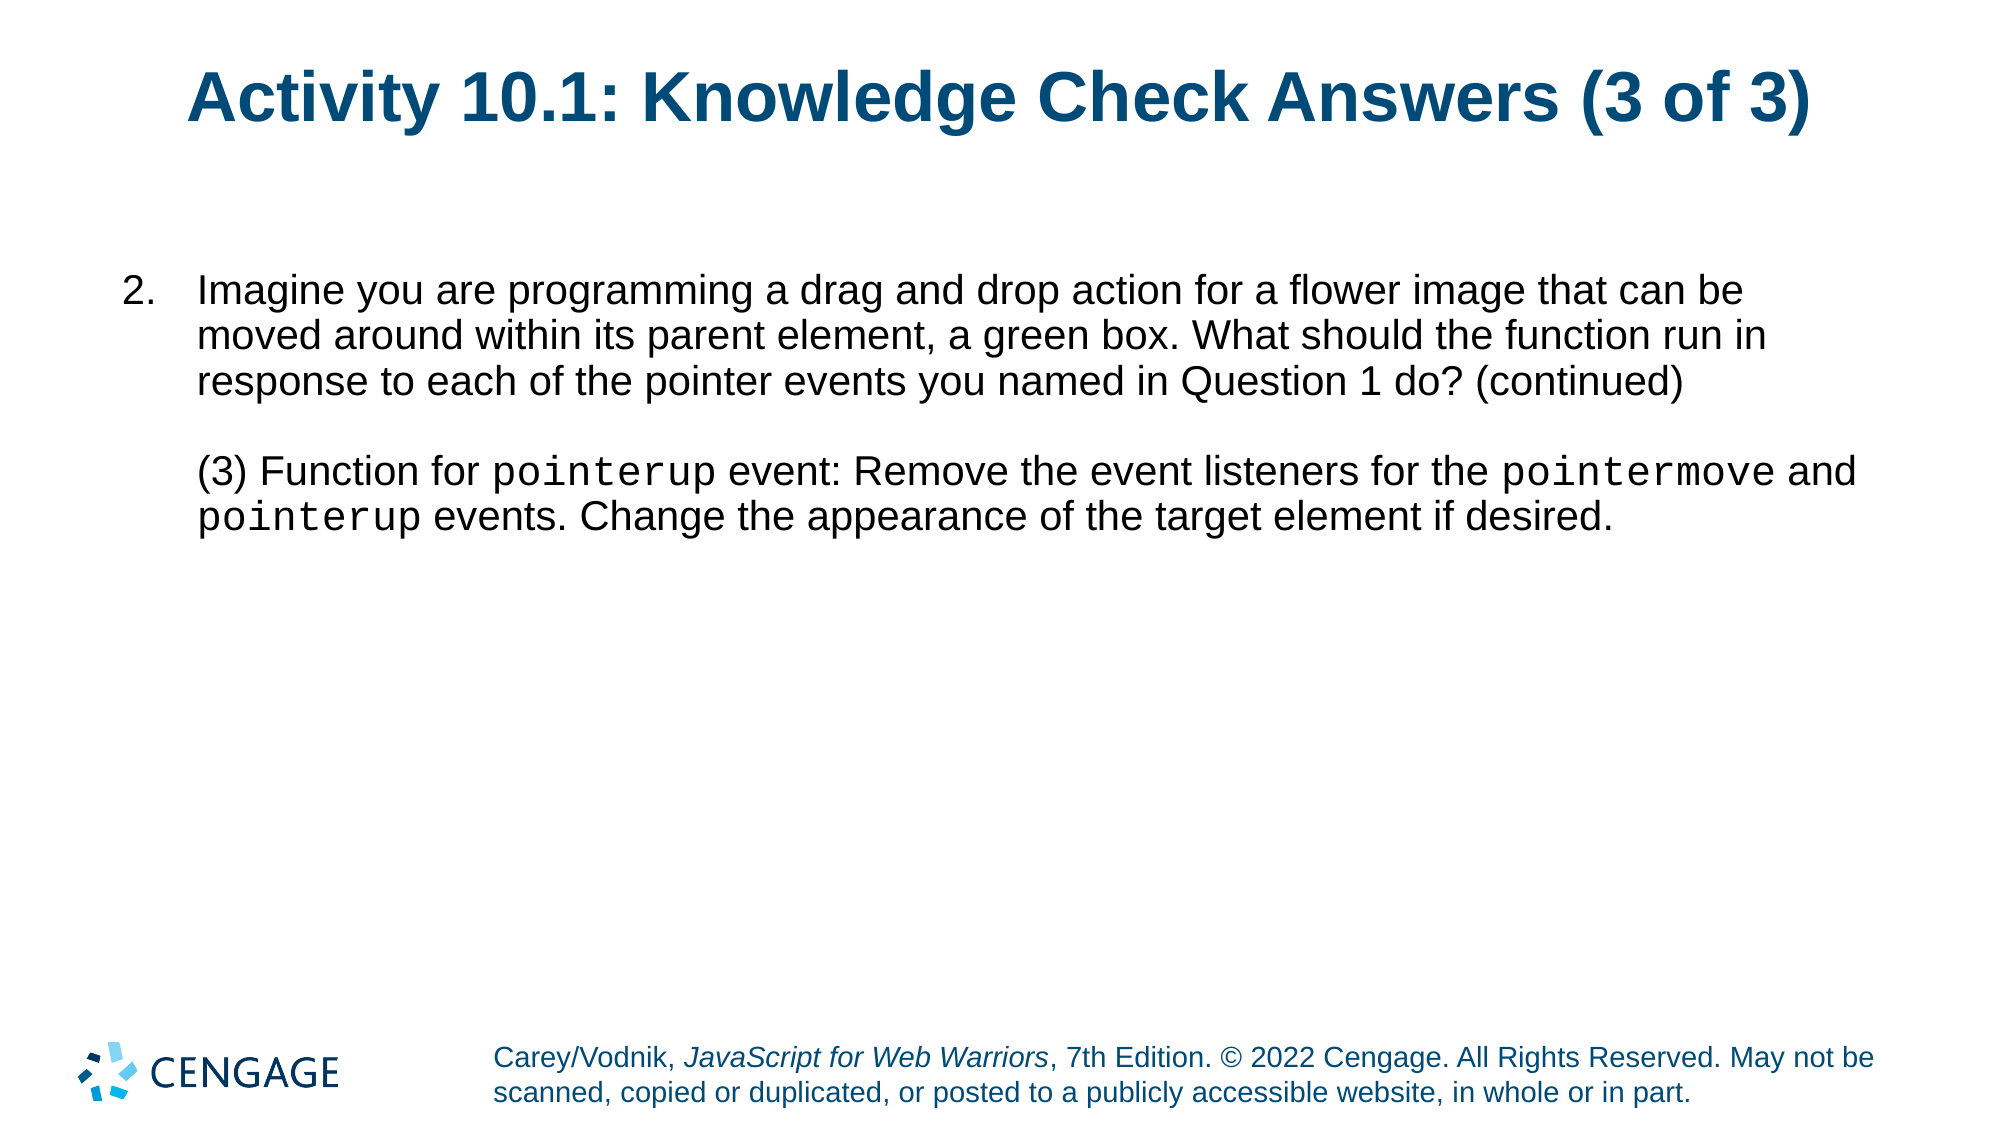

# Activity 10.1: Knowledge Check Answers (3 of 3)
Imagine you are programming a drag and drop action for a flower image that can be moved around within its parent element, a green box. What should the function run in response to each of the pointer events you named in Question 1 do? (continued)
(3) Function for pointerup event: Remove the event listeners for the pointermove and pointerup events. Change the appearance of the target element if desired.